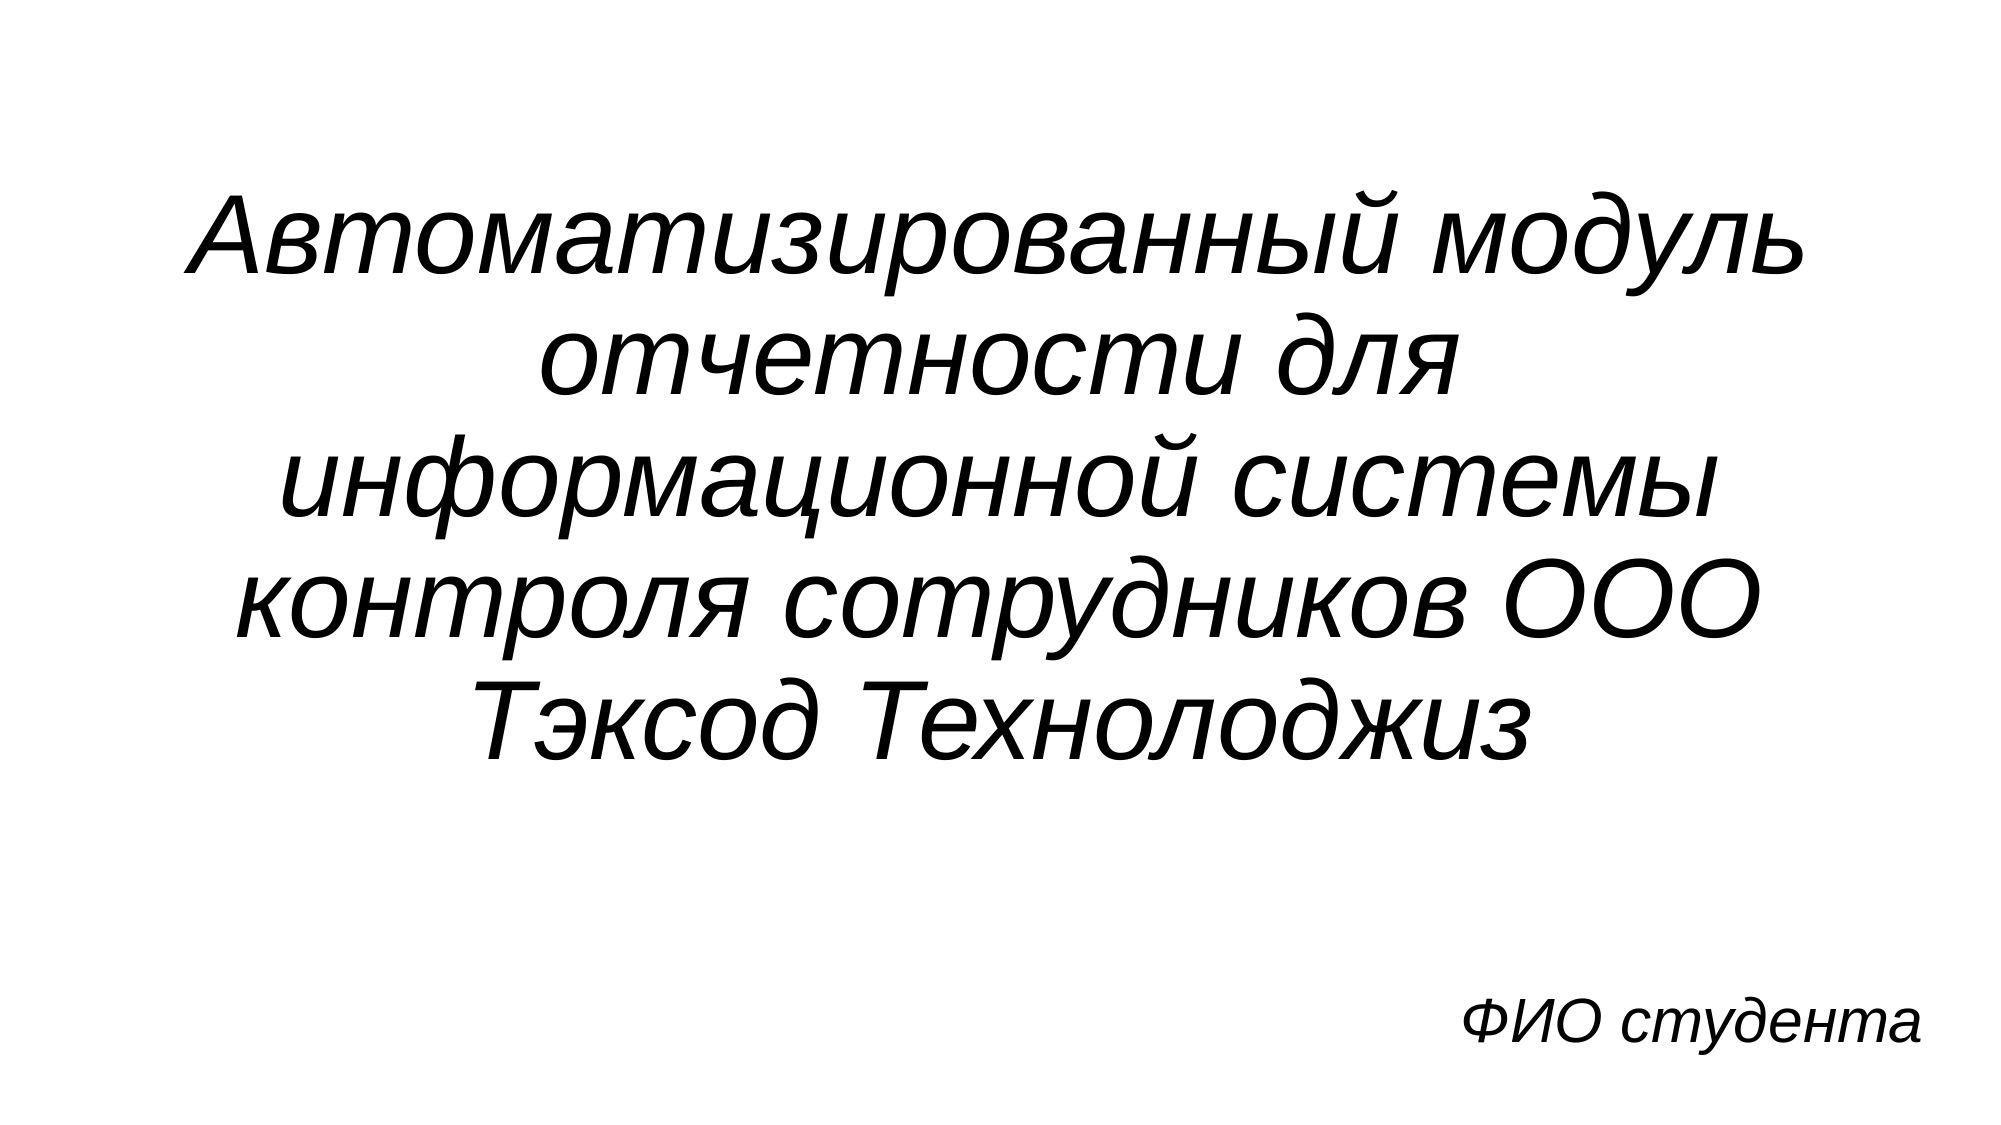

# Автоматизированный модуль отчетности для информационной системы контроля сотрудников ООО Тэксод Технолоджиз

ФИО студента